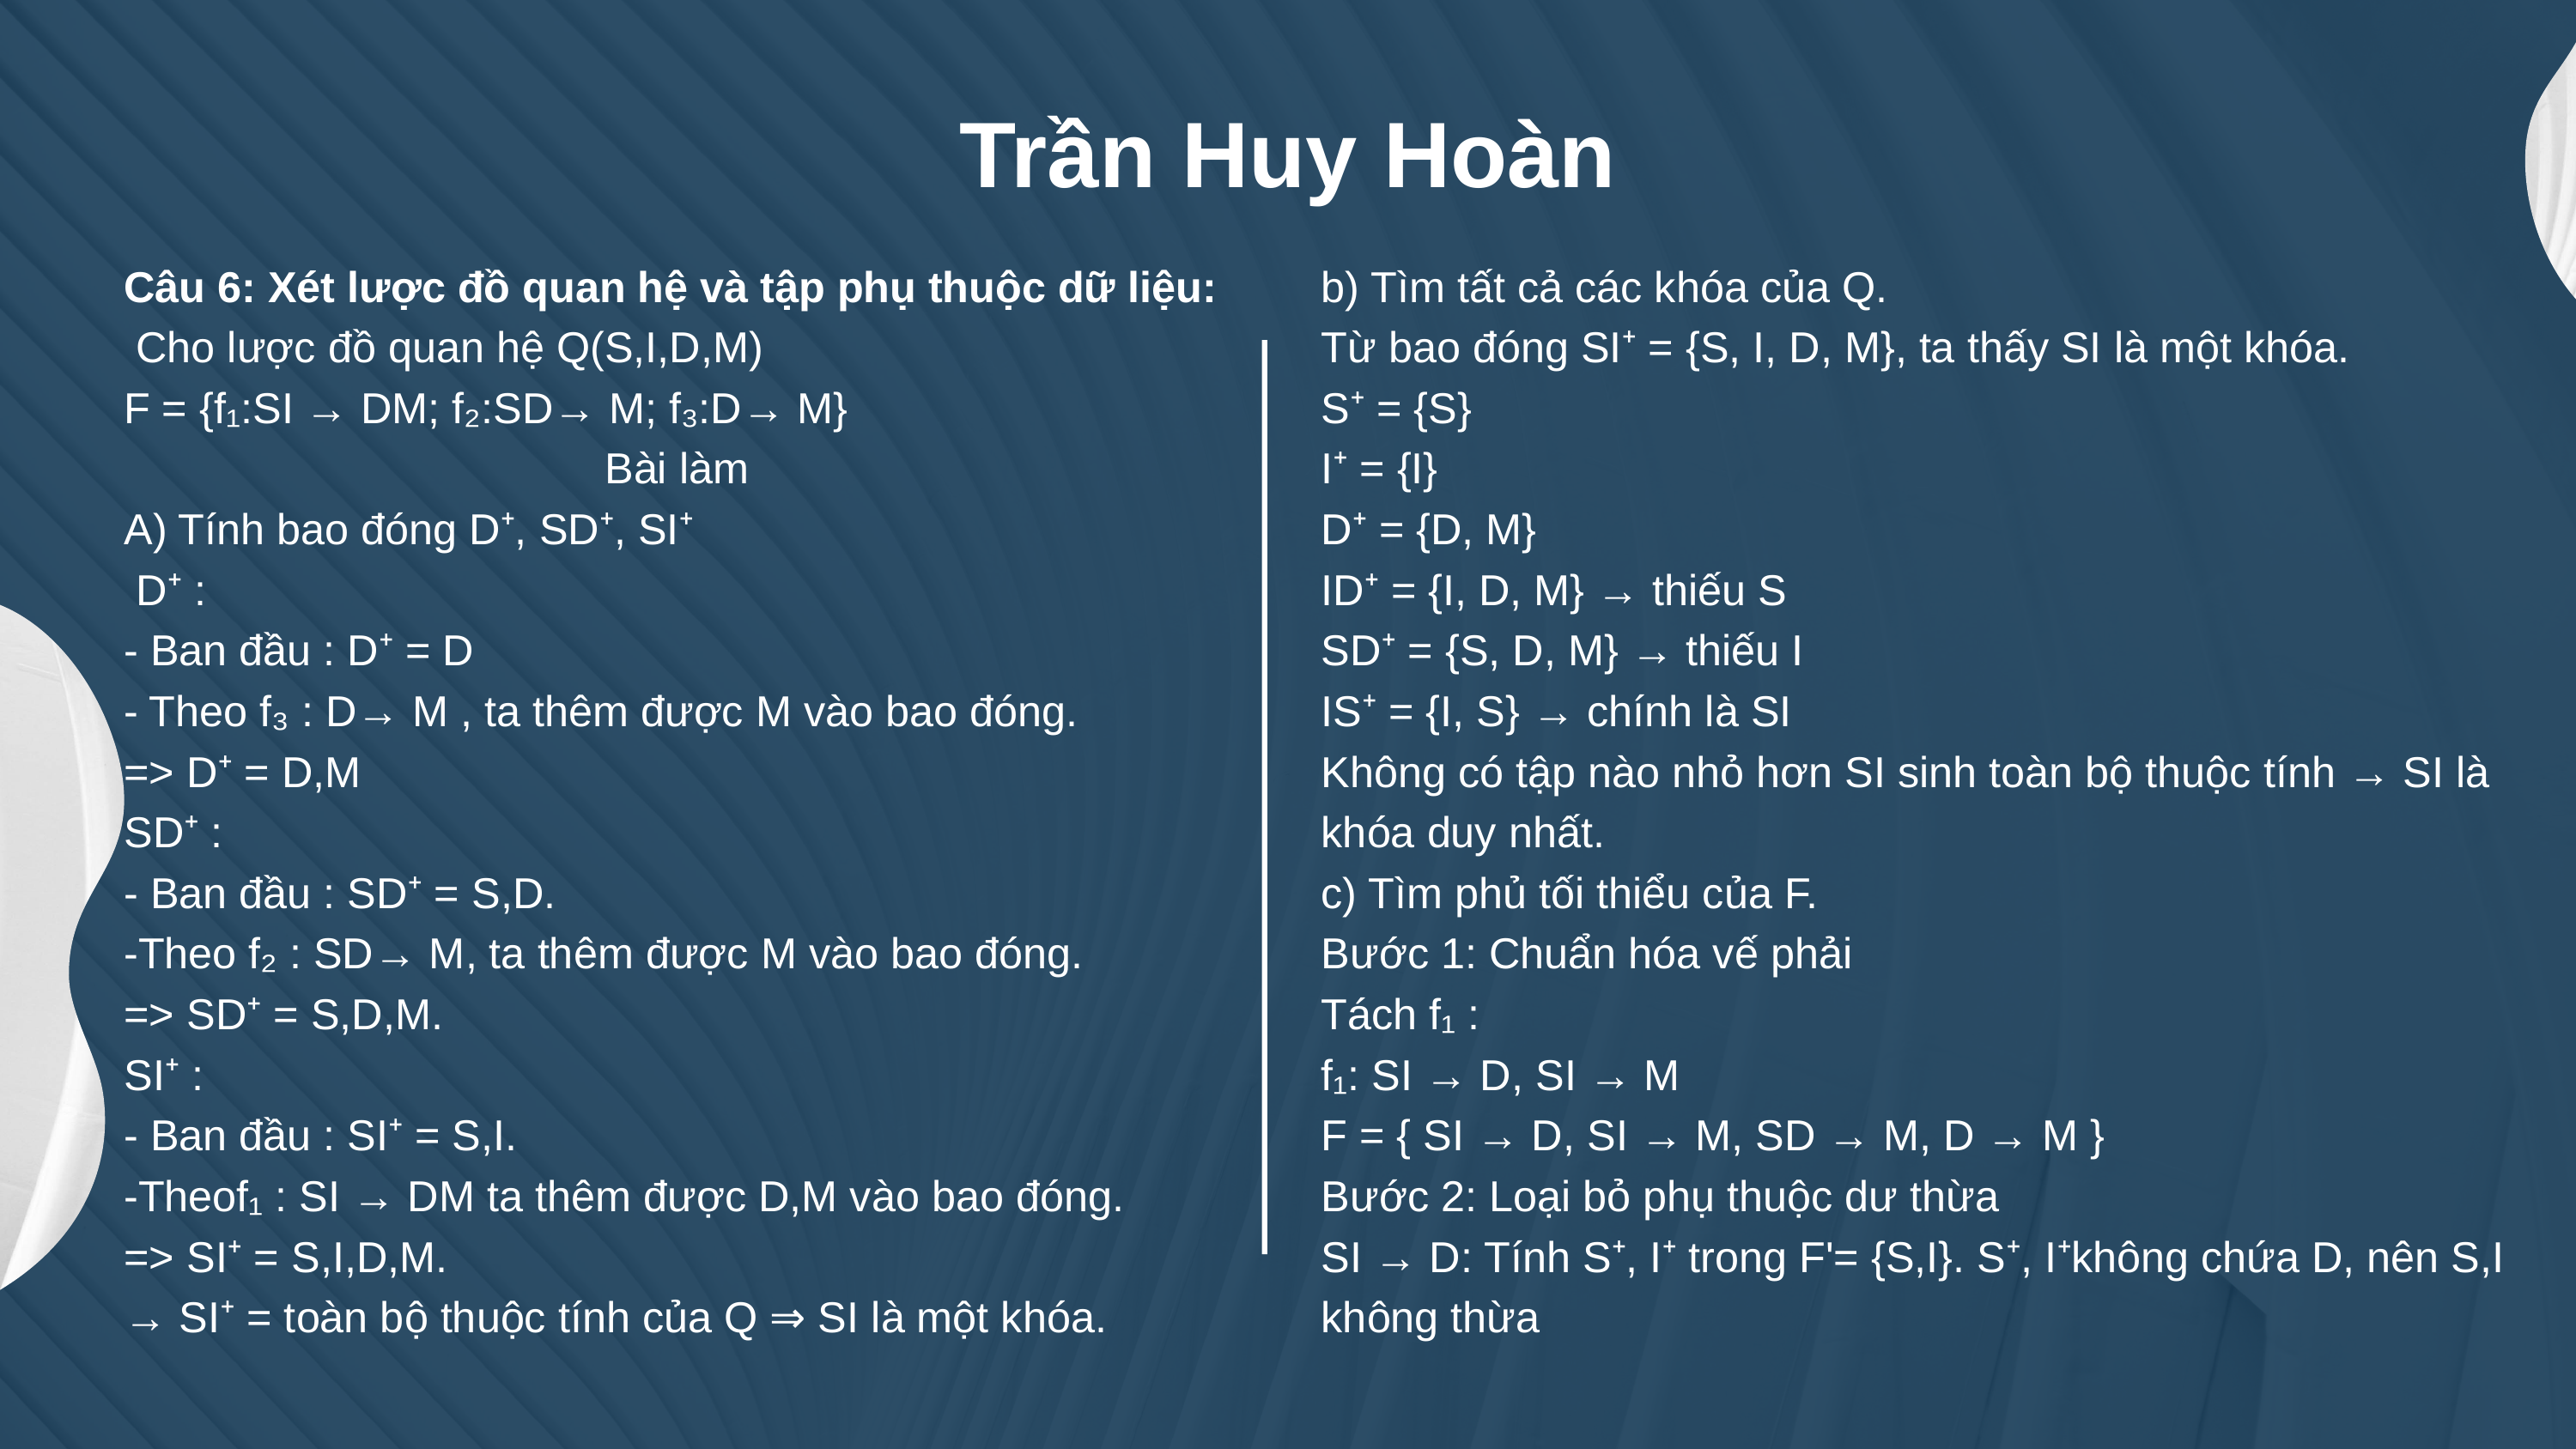

Trần Huy Hoàn

Câu 6: Xét lược đồ quan hệ và tập phụ thuộc dữ liệu:
 Cho lược đồ quan hệ Q(S,I,D,M)
F = {f₁:SI → DM; f₂:SD→ M; f₃:D→ M}
Bài làm
A) Tính bao đóng D⁺, SD⁺, SI⁺
 D⁺ :
- Ban đầu : D⁺ = D
- Theo f₃ : D→ M , ta thêm được M vào bao đóng.
=> D⁺ = D,M
SD⁺ :
- Ban đầu : SD⁺ = S,D.
-Theo f₂ : SD→ M, ta thêm được M vào bao đóng.
=> SD⁺ = S,D,M.
SI⁺ :
- Ban đầu : SI⁺ = S,I.
-Theof₁ : SI → DM ta thêm được D,M vào bao đóng.
=> SI⁺ = S,I,D,M.
→ SI⁺ = toàn bộ thuộc tính của Q ⇒ SI là một khóa.
b) Tìm tất cả các khóa của Q.
Từ bao đóng SI⁺ = {S, I, D, M}, ta thấy SI là một khóa.
S⁺ = {S}
I⁺ = {I}
D⁺ = {D, M}
ID⁺ = {I, D, M} → thiếu S
SD⁺ = {S, D, M} → thiếu I
IS⁺ = {I, S} → chính là SI
Không có tập nào nhỏ hơn SI sinh toàn bộ thuộc tính → SI là khóa duy nhất.
c) Tìm phủ tối thiểu của F.
Bước 1: Chuẩn hóa vế phải
Tách f₁ :
f₁: SI → D, SI → M
F = { SI → D, SI → M, SD → M, D → M }
Bước 2: Loại bỏ phụ thuộc dư thừa
SI → D: Tính S⁺, I⁺ trong F'= {S,I}. S⁺, I⁺không chứa D, nên S,I không thừa